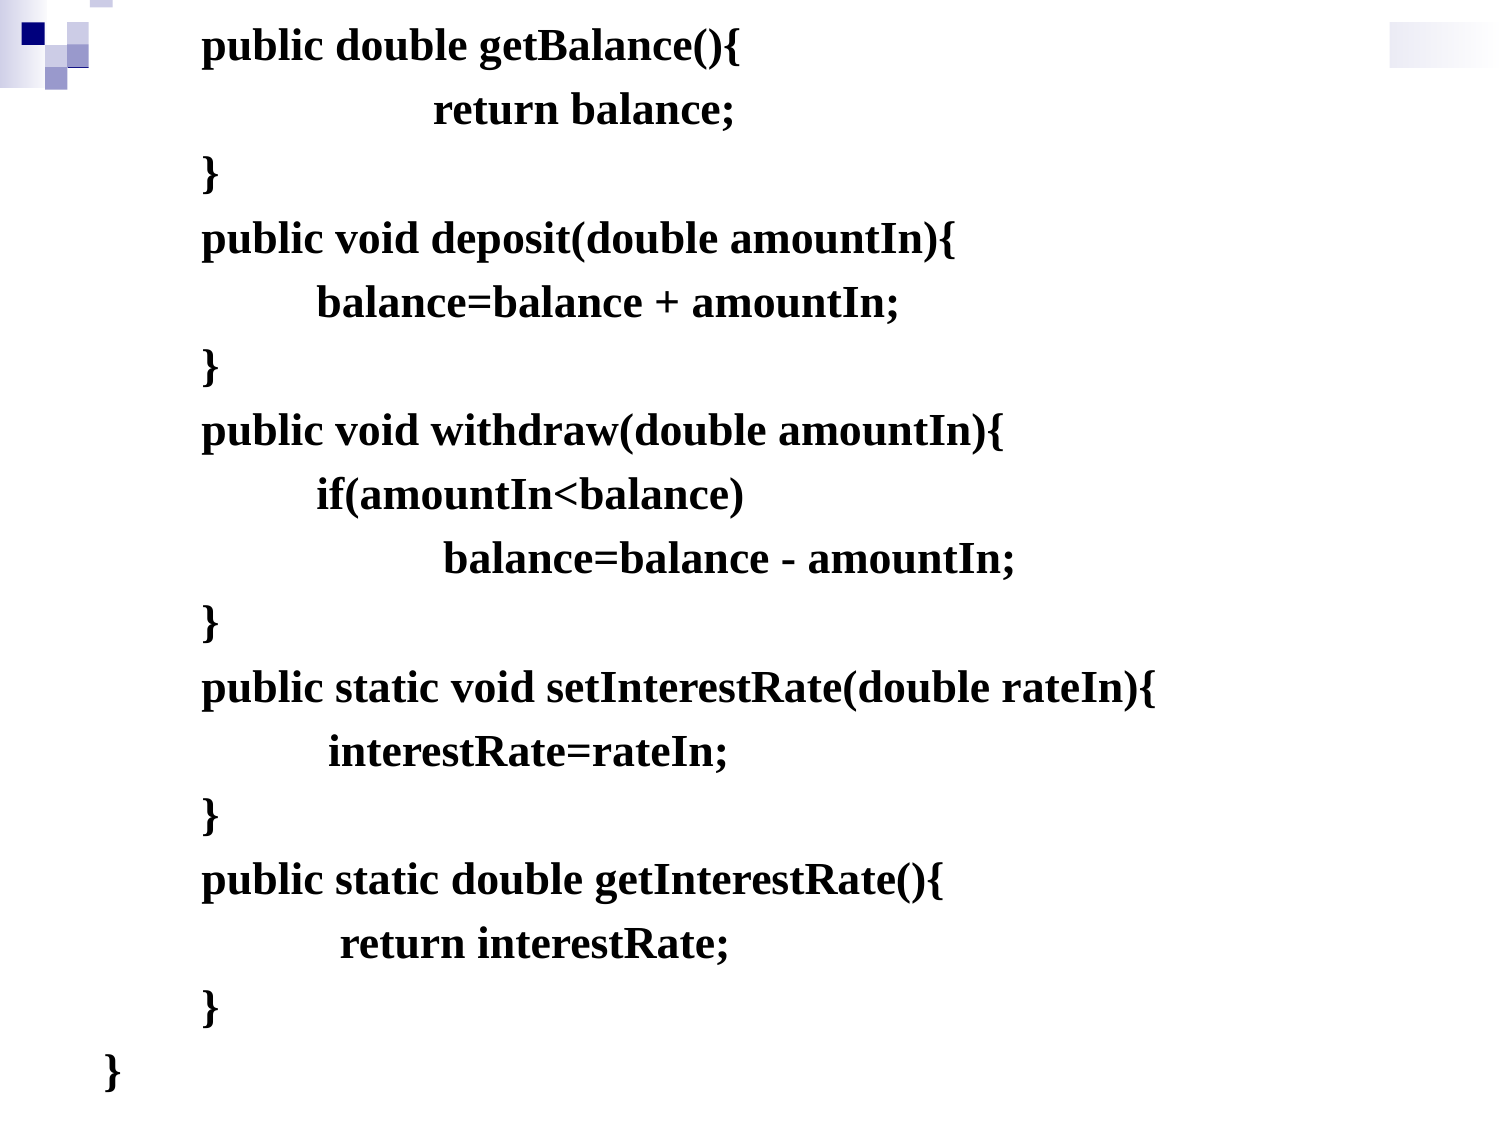

public double getBalance(){
       	     return balance;
  }
  public void deposit(double amountIn){
            balance=balance + amountIn;
  }
  public void withdraw(double amountIn){
            if(amountIn<balance)
                       balance=balance - amountIn;
  }
  public static void setInterestRate(double rateIn){
             interestRate=rateIn;
  }
  public static double getInterestRate(){
              return interestRate;
  }
}